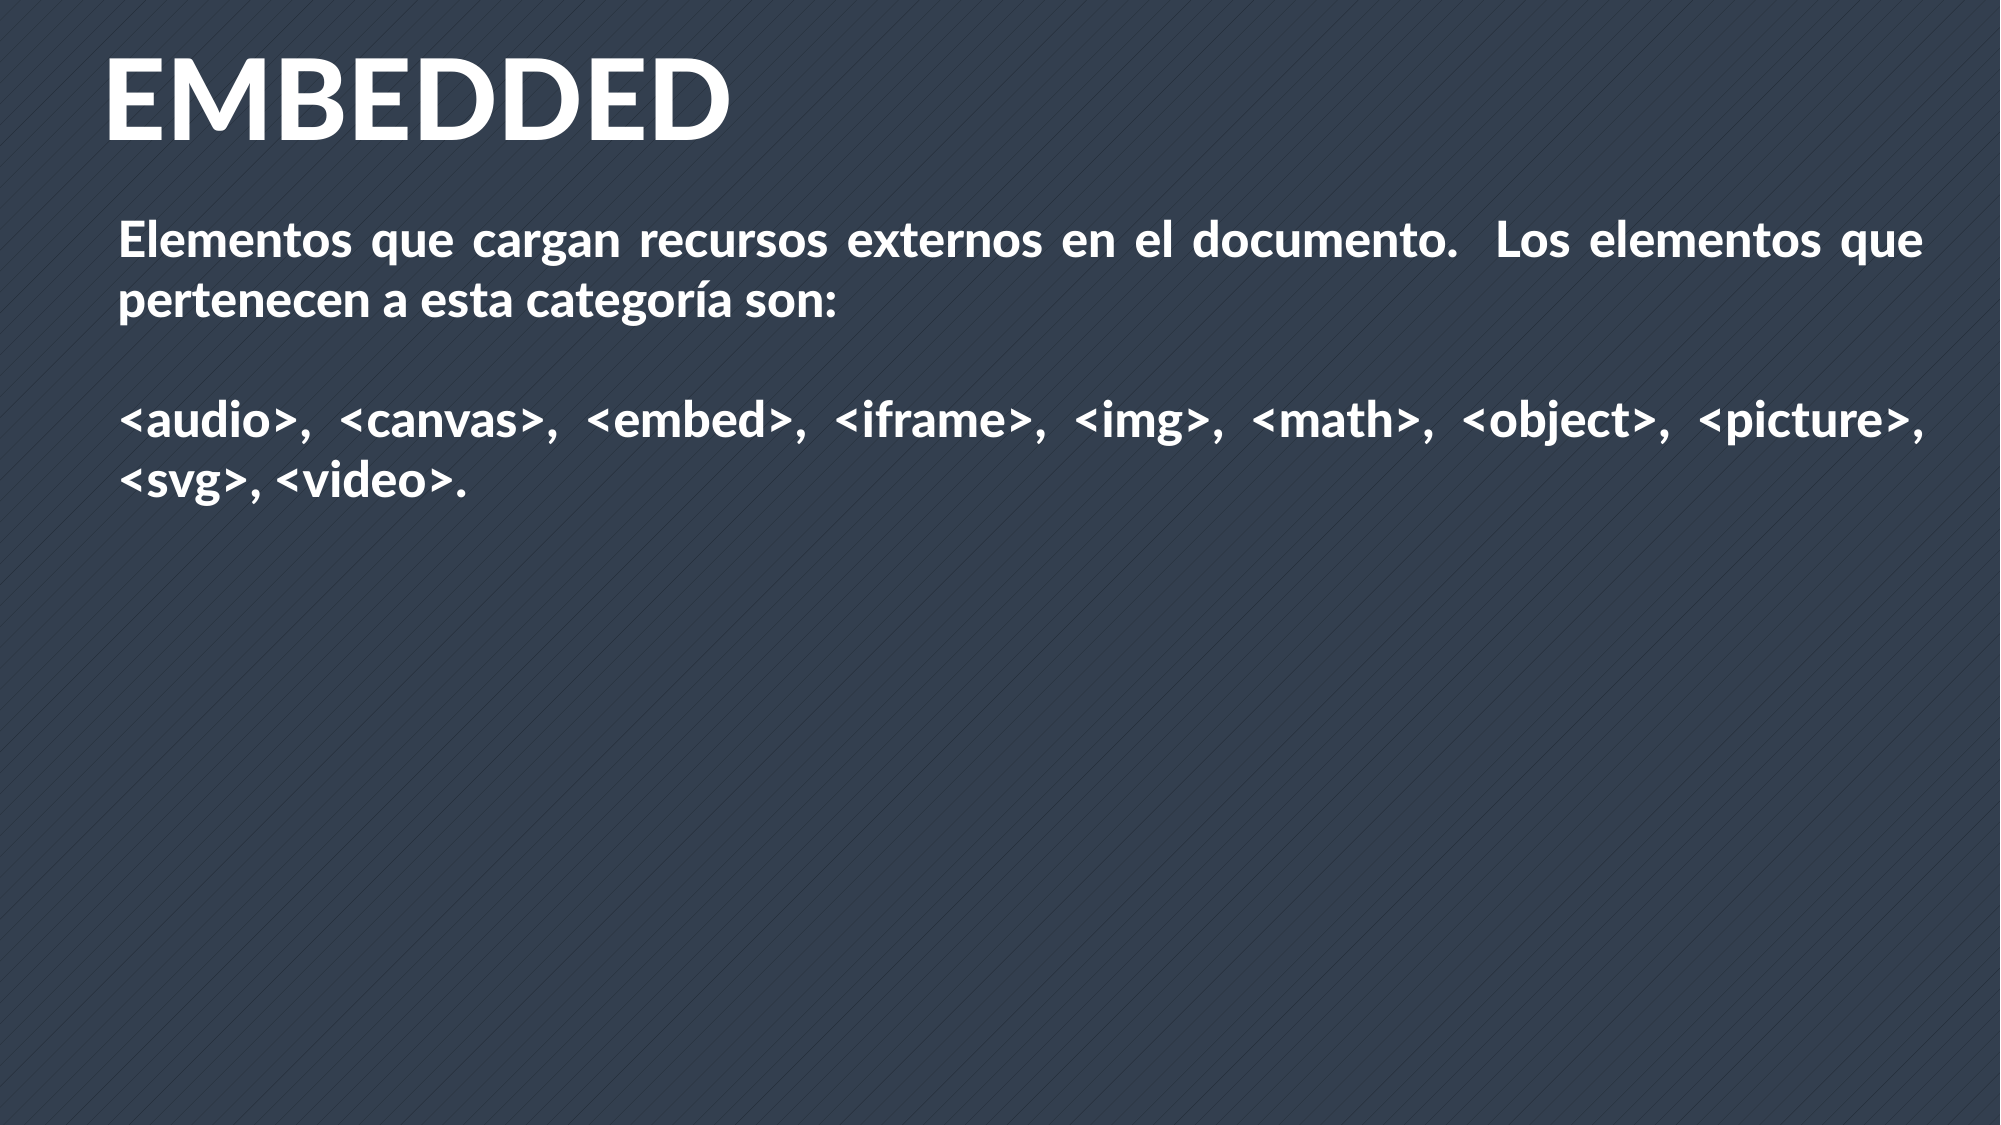

EMBEDDED
Elementos que cargan recursos externos en el documento.  Los elementos que pertenecen a esta categoría son:

<audio>, <canvas>, <embed>, <iframe>, <img>, <math>, <object>, <picture>, <svg>, <video>.